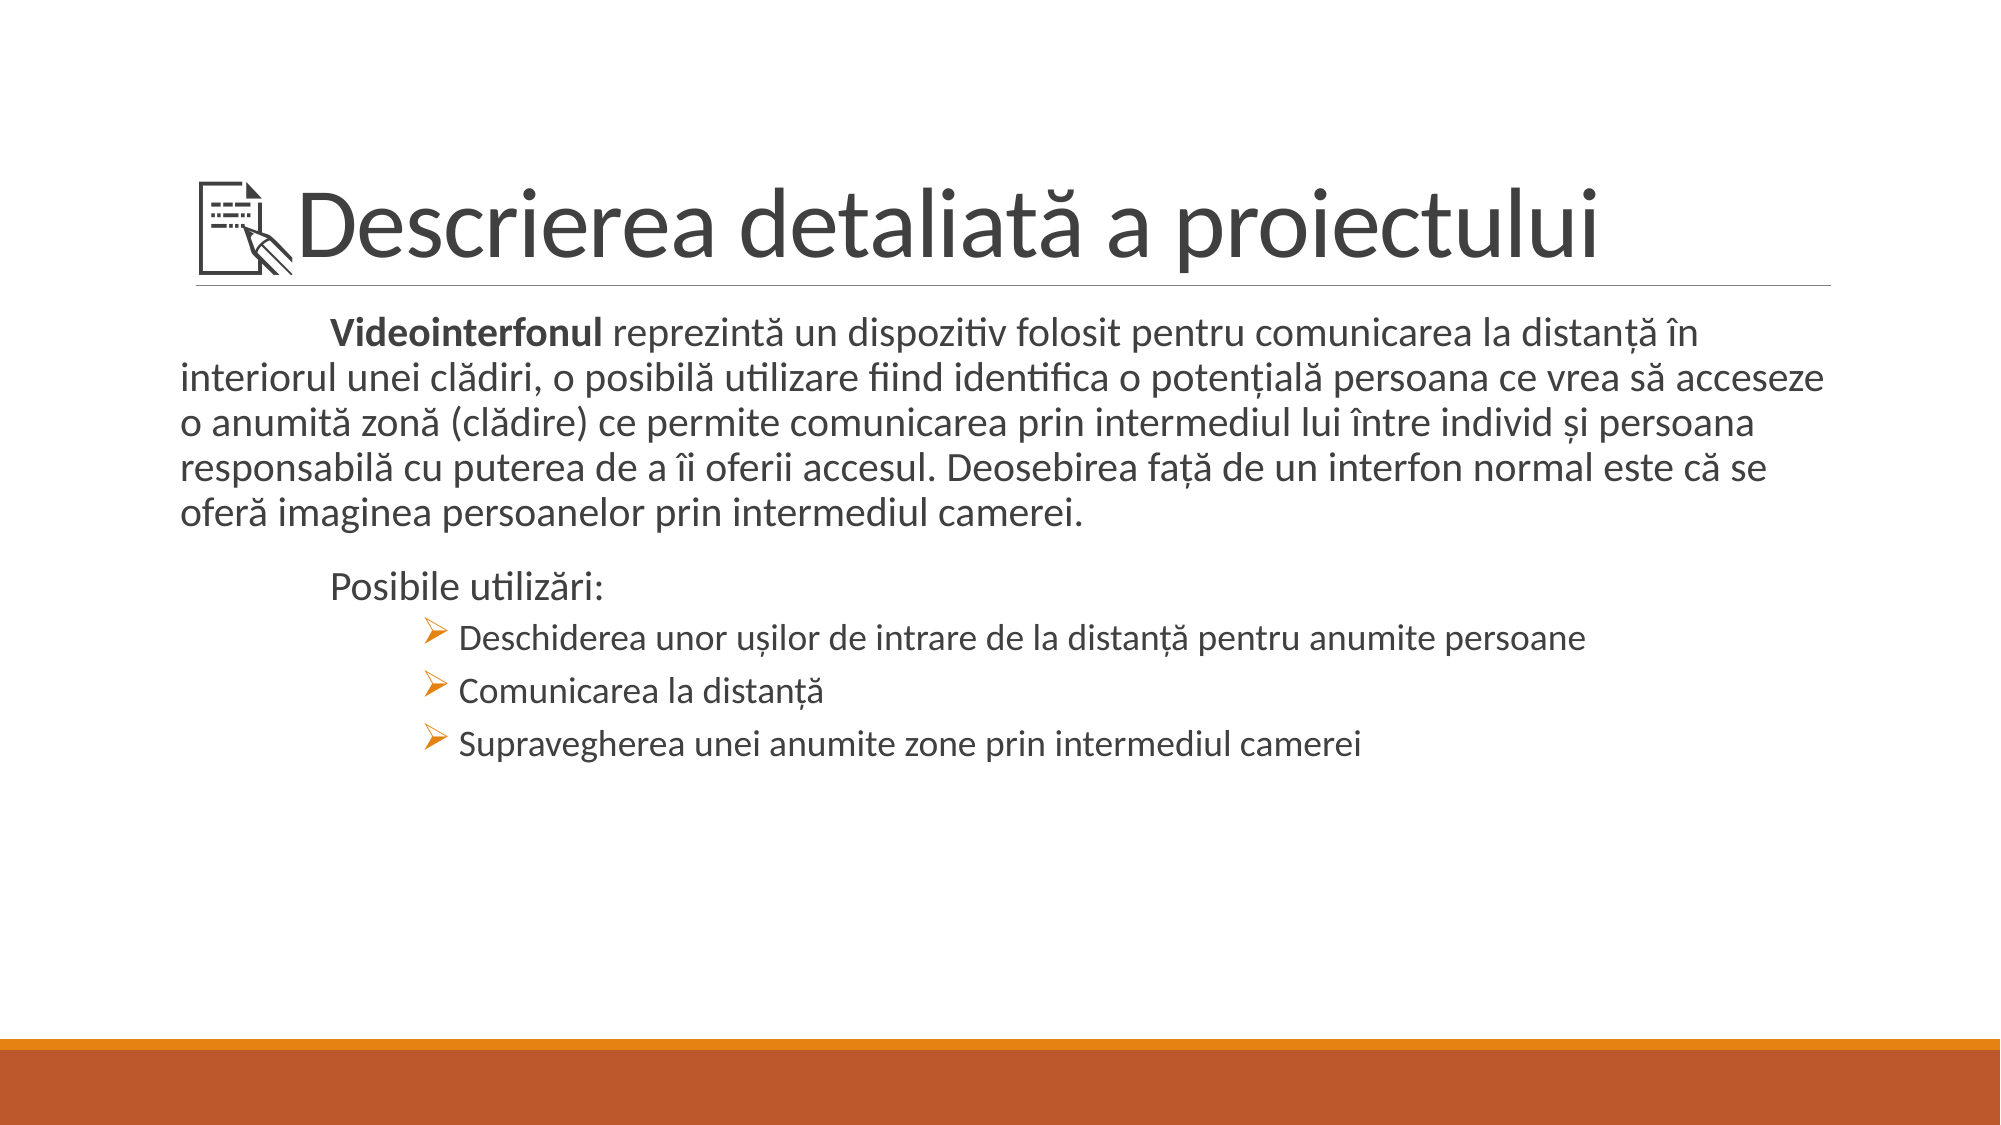

# 📝Descrierea detaliată a proiectului
	Videointerfonul reprezintă un dispozitiv folosit pentru comunicarea la distanță în interiorul unei clădiri, o posibilă utilizare fiind identifica o potențială persoana ce vrea să acceseze o anumită zonă (clădire) ce permite comunicarea prin intermediul lui între individ și persoana responsabilă cu puterea de a îi oferii accesul. Deosebirea față de un interfon normal este că se oferă imaginea persoanelor prin intermediul camerei.
	Posibile utilizări:
Deschiderea unor ușilor de intrare de la distanță pentru anumite persoane
Comunicarea la distanță
Supravegherea unei anumite zone prin intermediul camerei